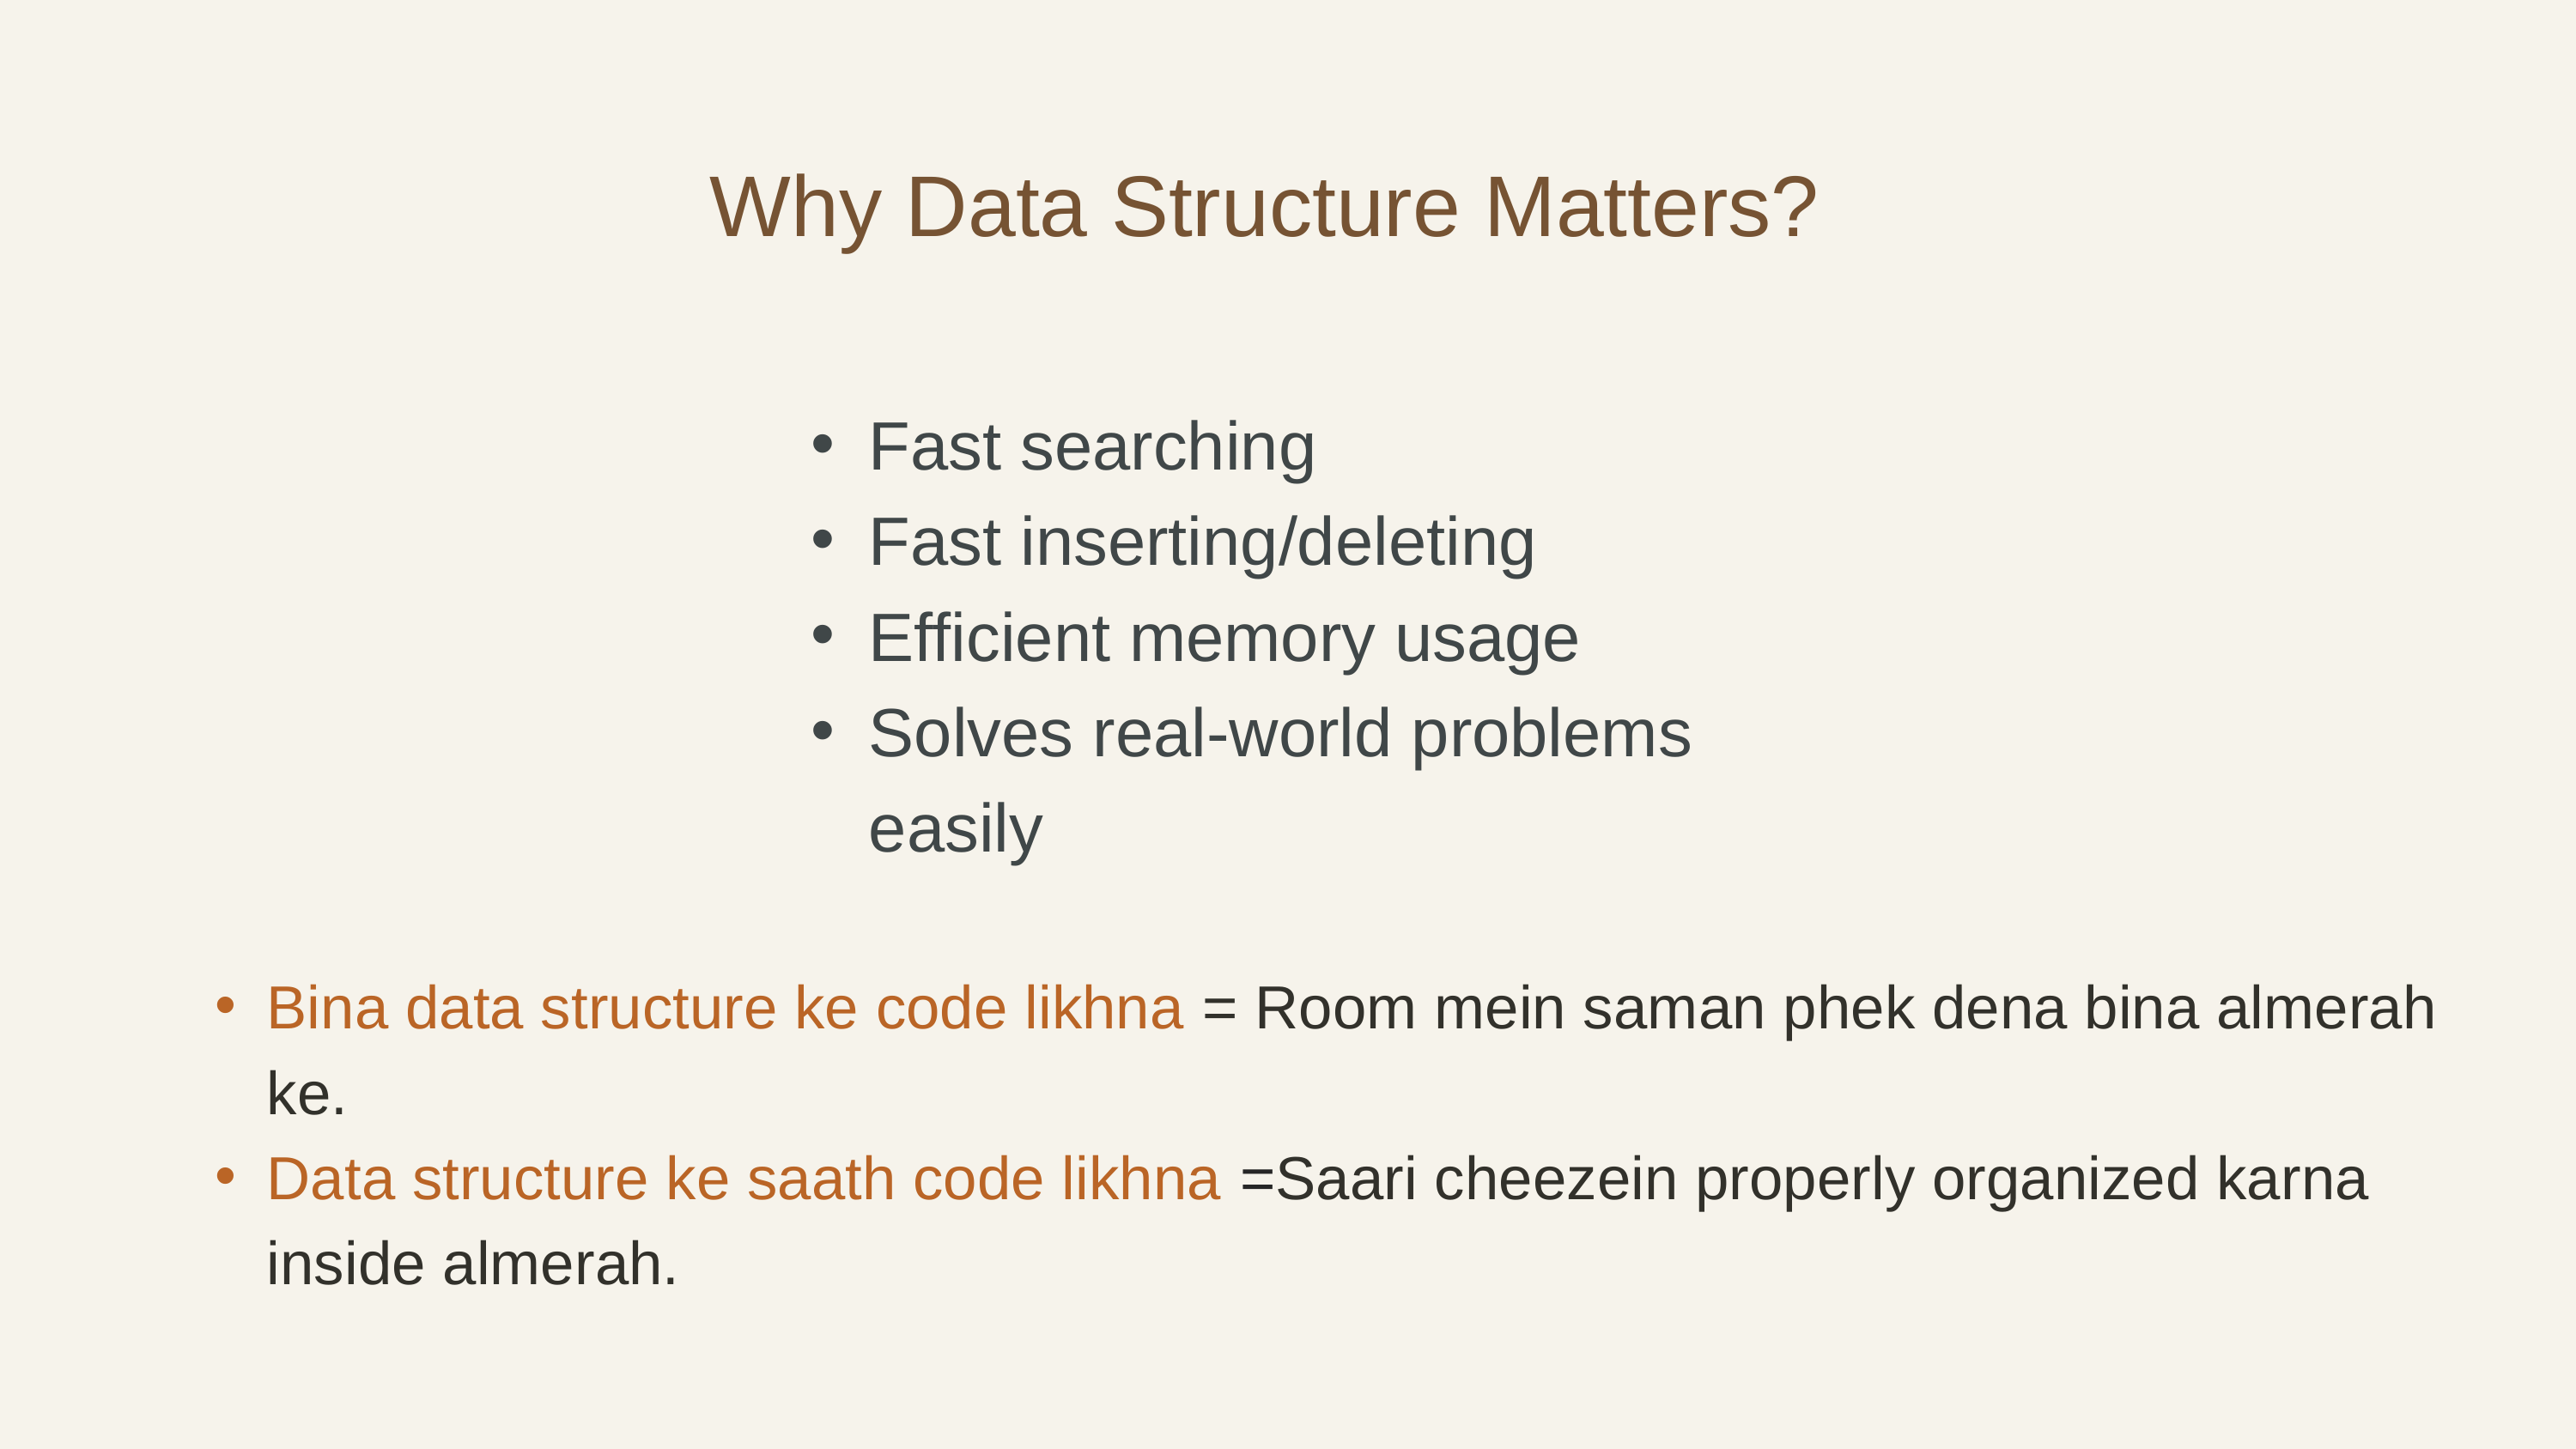

Why Data Structure Matters?
Fast searching
Fast inserting/deleting
Efficient memory usage
Solves real-world problems easily
Bina data structure ke code likhna = Room mein saman phek dena bina almerah ke.
Data structure ke saath code likhna =Saari cheezein properly organized karna inside almerah.